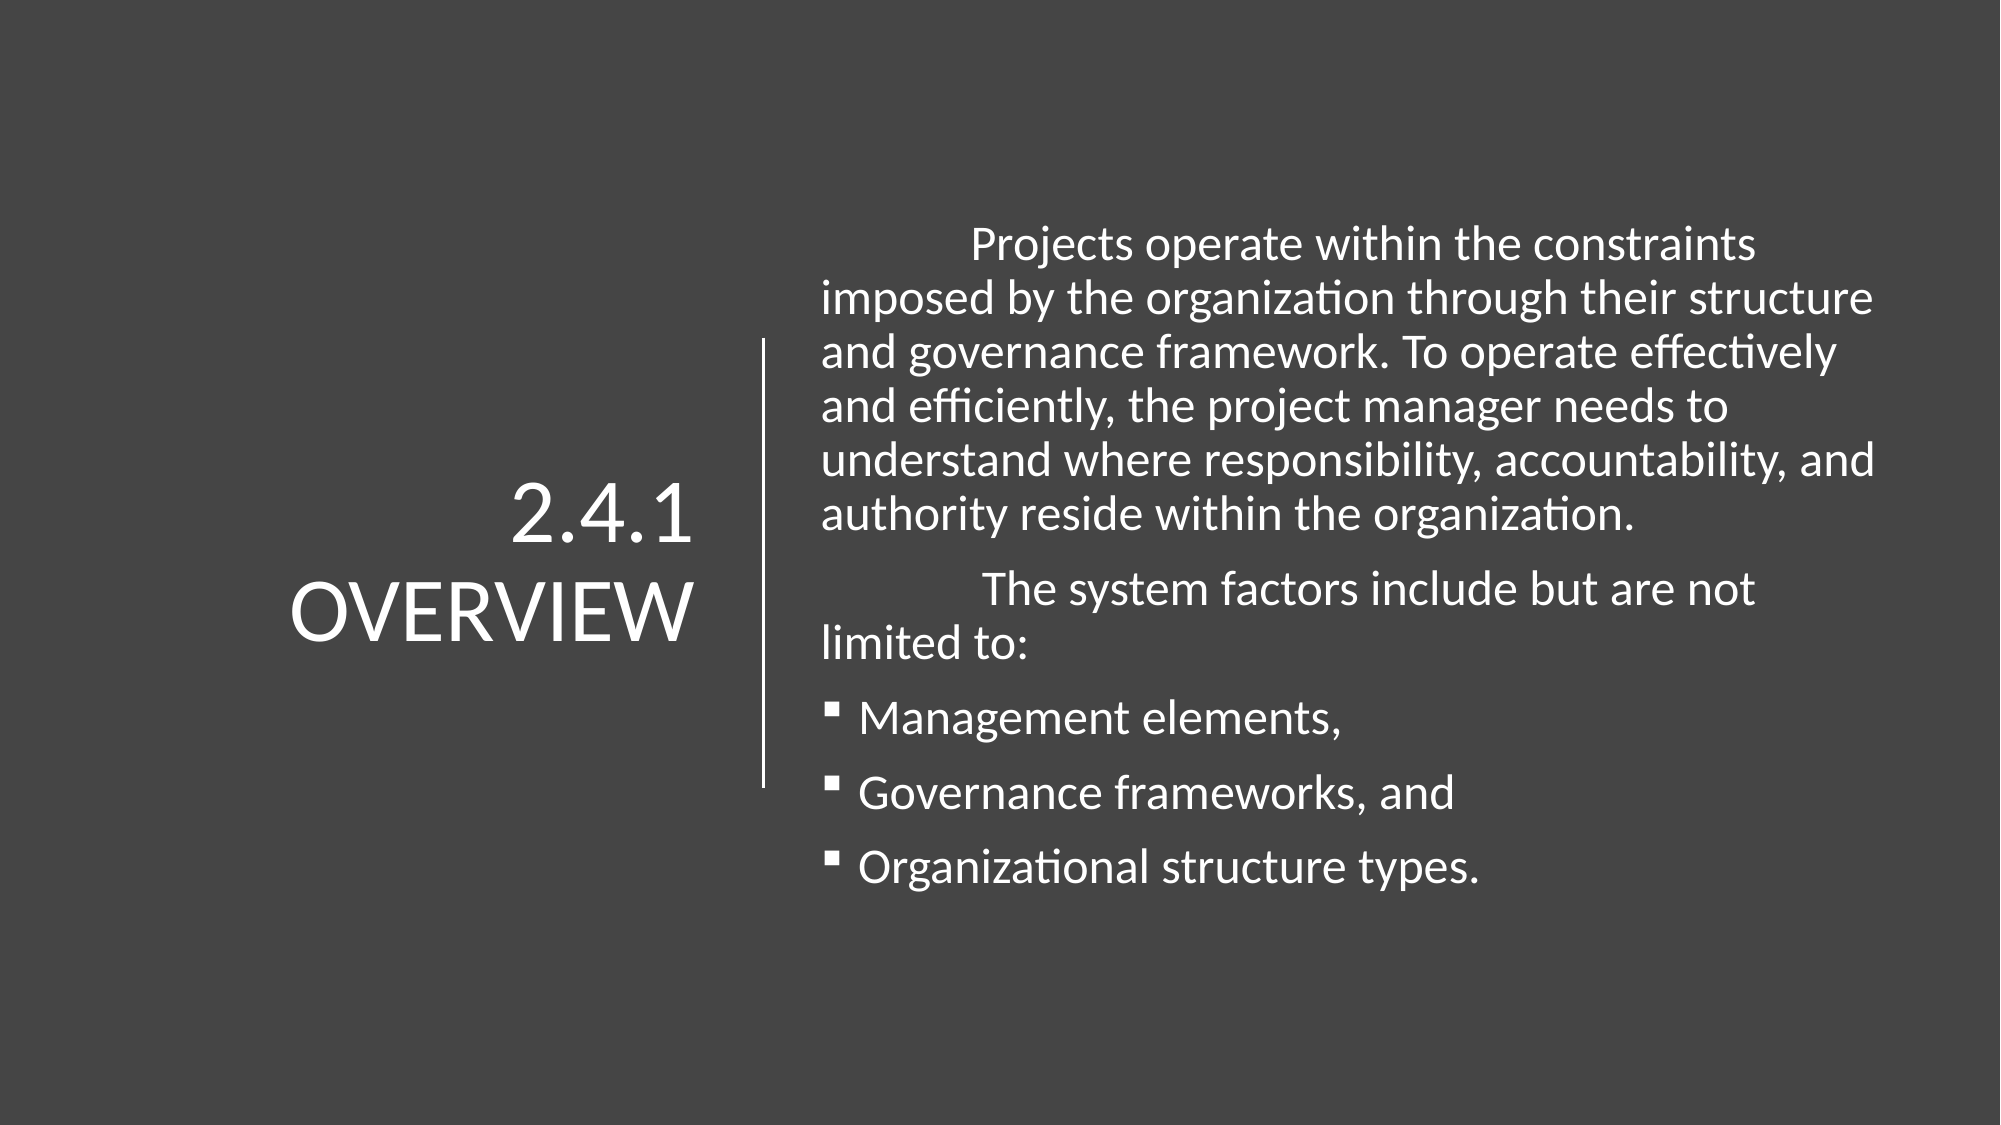

Projects operate within the constraints imposed by the organization through their structure and governance framework. To operate effectively and efficiently, the project manager needs to understand where responsibility, accountability, and authority reside within the organization.
	 The system factors include but are not limited to:
Management elements,
Governance frameworks, and
Organizational structure types.
# 2.4.1 OVERVIEW